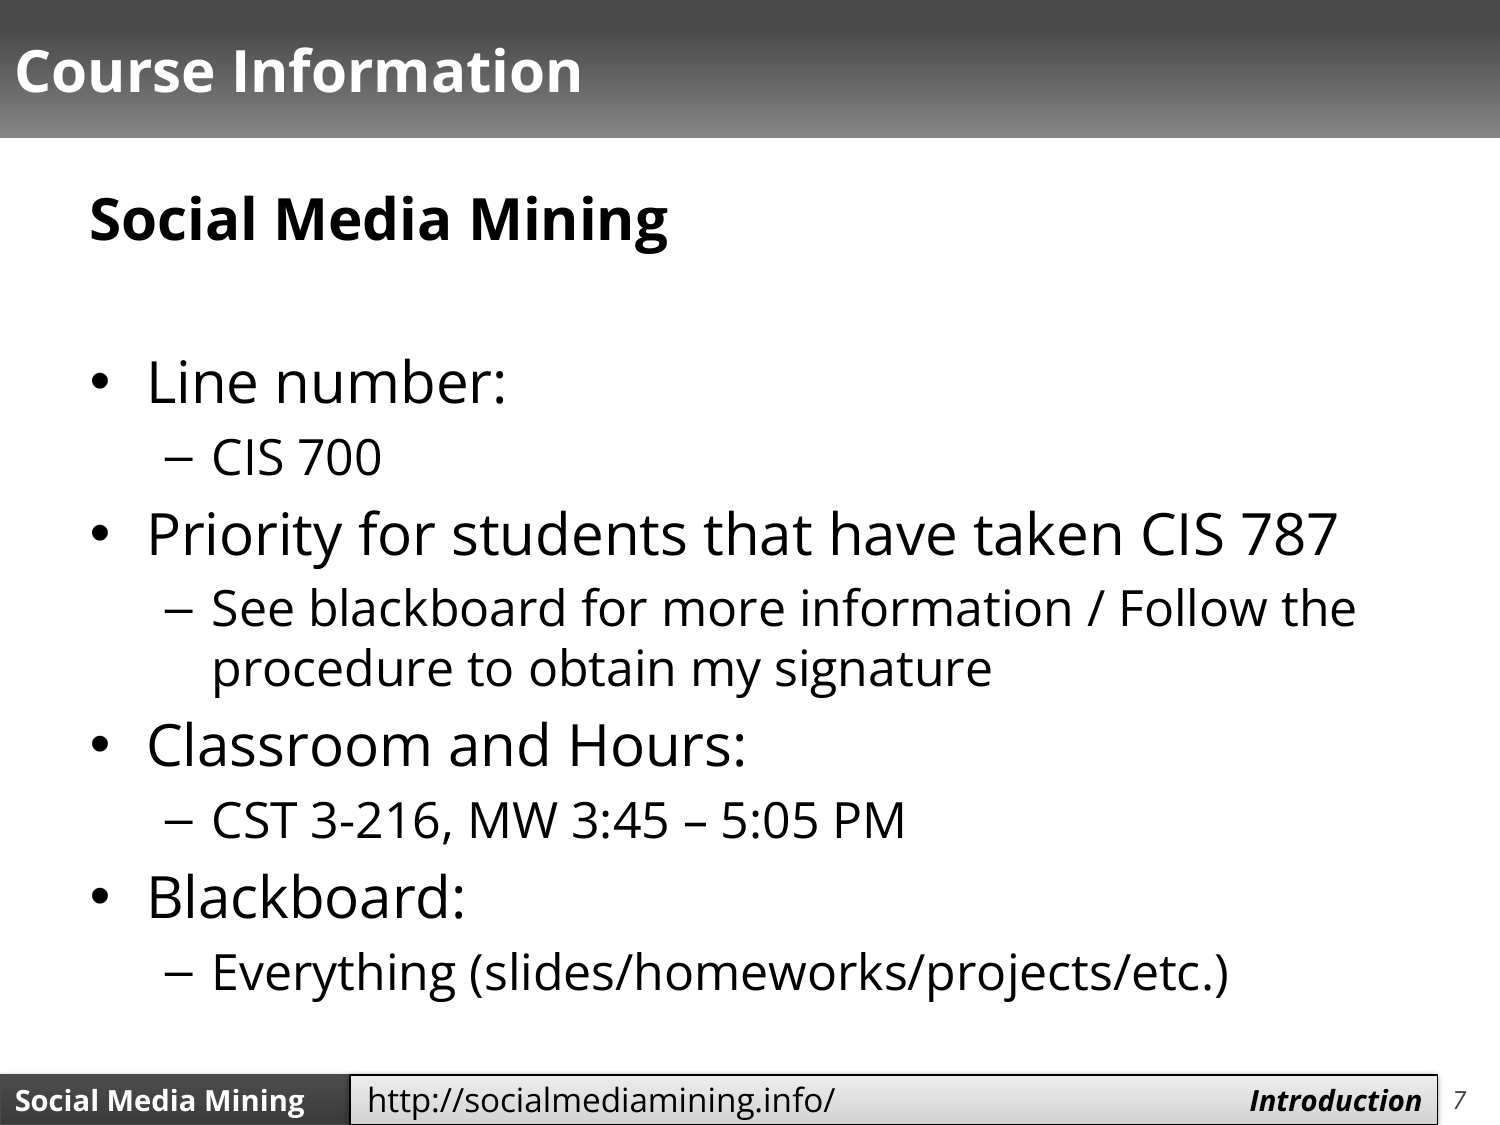

# Course Information
Social Media Mining

Line number:
CIS 700
Priority for students that have taken CIS 787
See blackboard for more information / Follow the procedure to obtain my signature
Classroom and Hours:
CST 3-216, MW 3:45 – 5:05 PM
Blackboard:
Everything (slides/homeworks/projects/etc.)